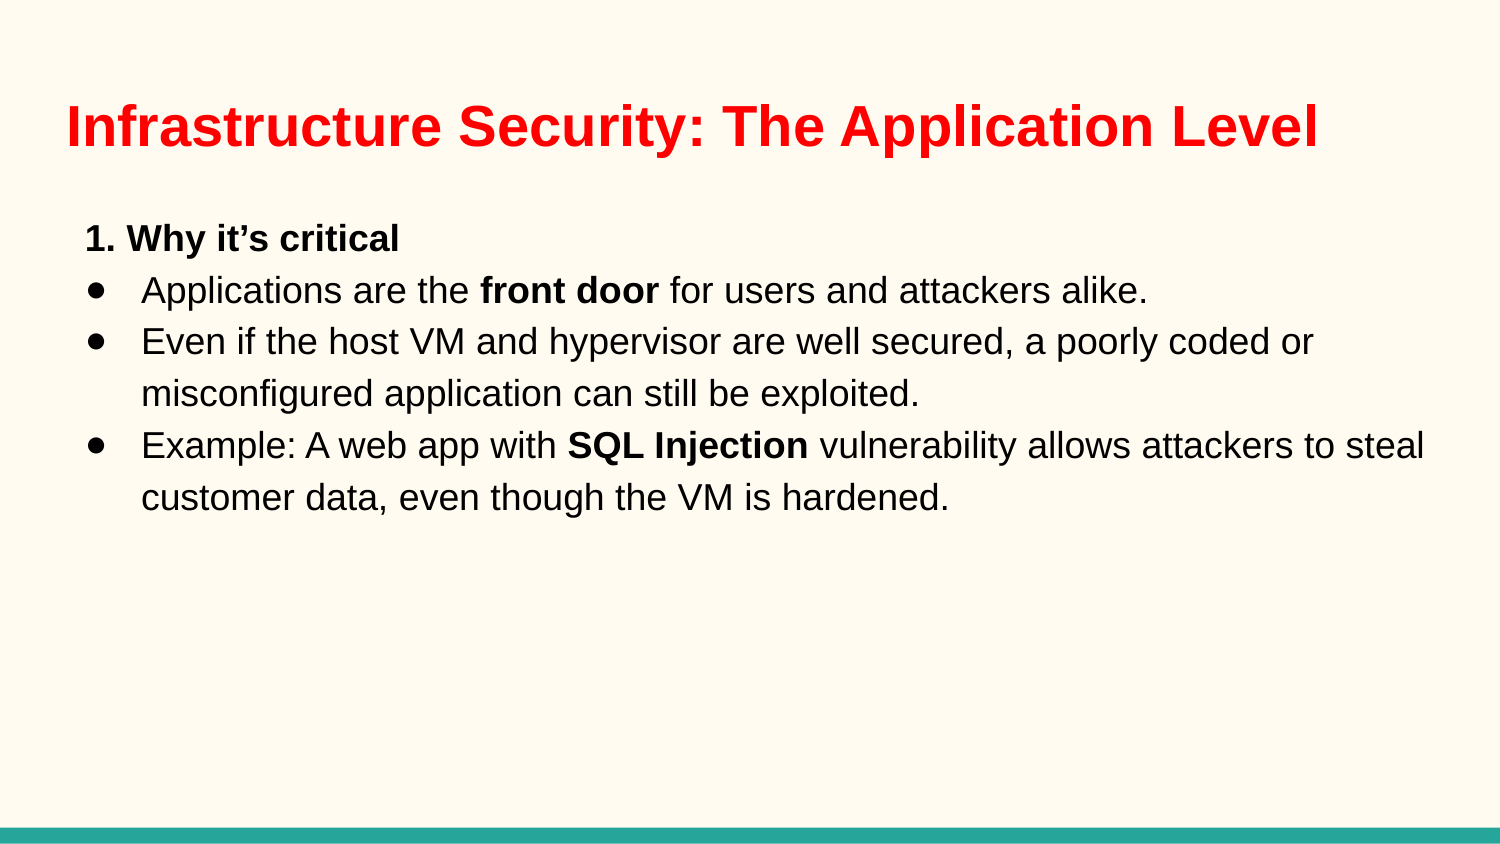

# Infrastructure Security: The Application Level
1. Why it’s critical
Applications are the front door for users and attackers alike.
Even if the host VM and hypervisor are well secured, a poorly coded or misconfigured application can still be exploited.
Example: A web app with SQL Injection vulnerability allows attackers to steal customer data, even though the VM is hardened.